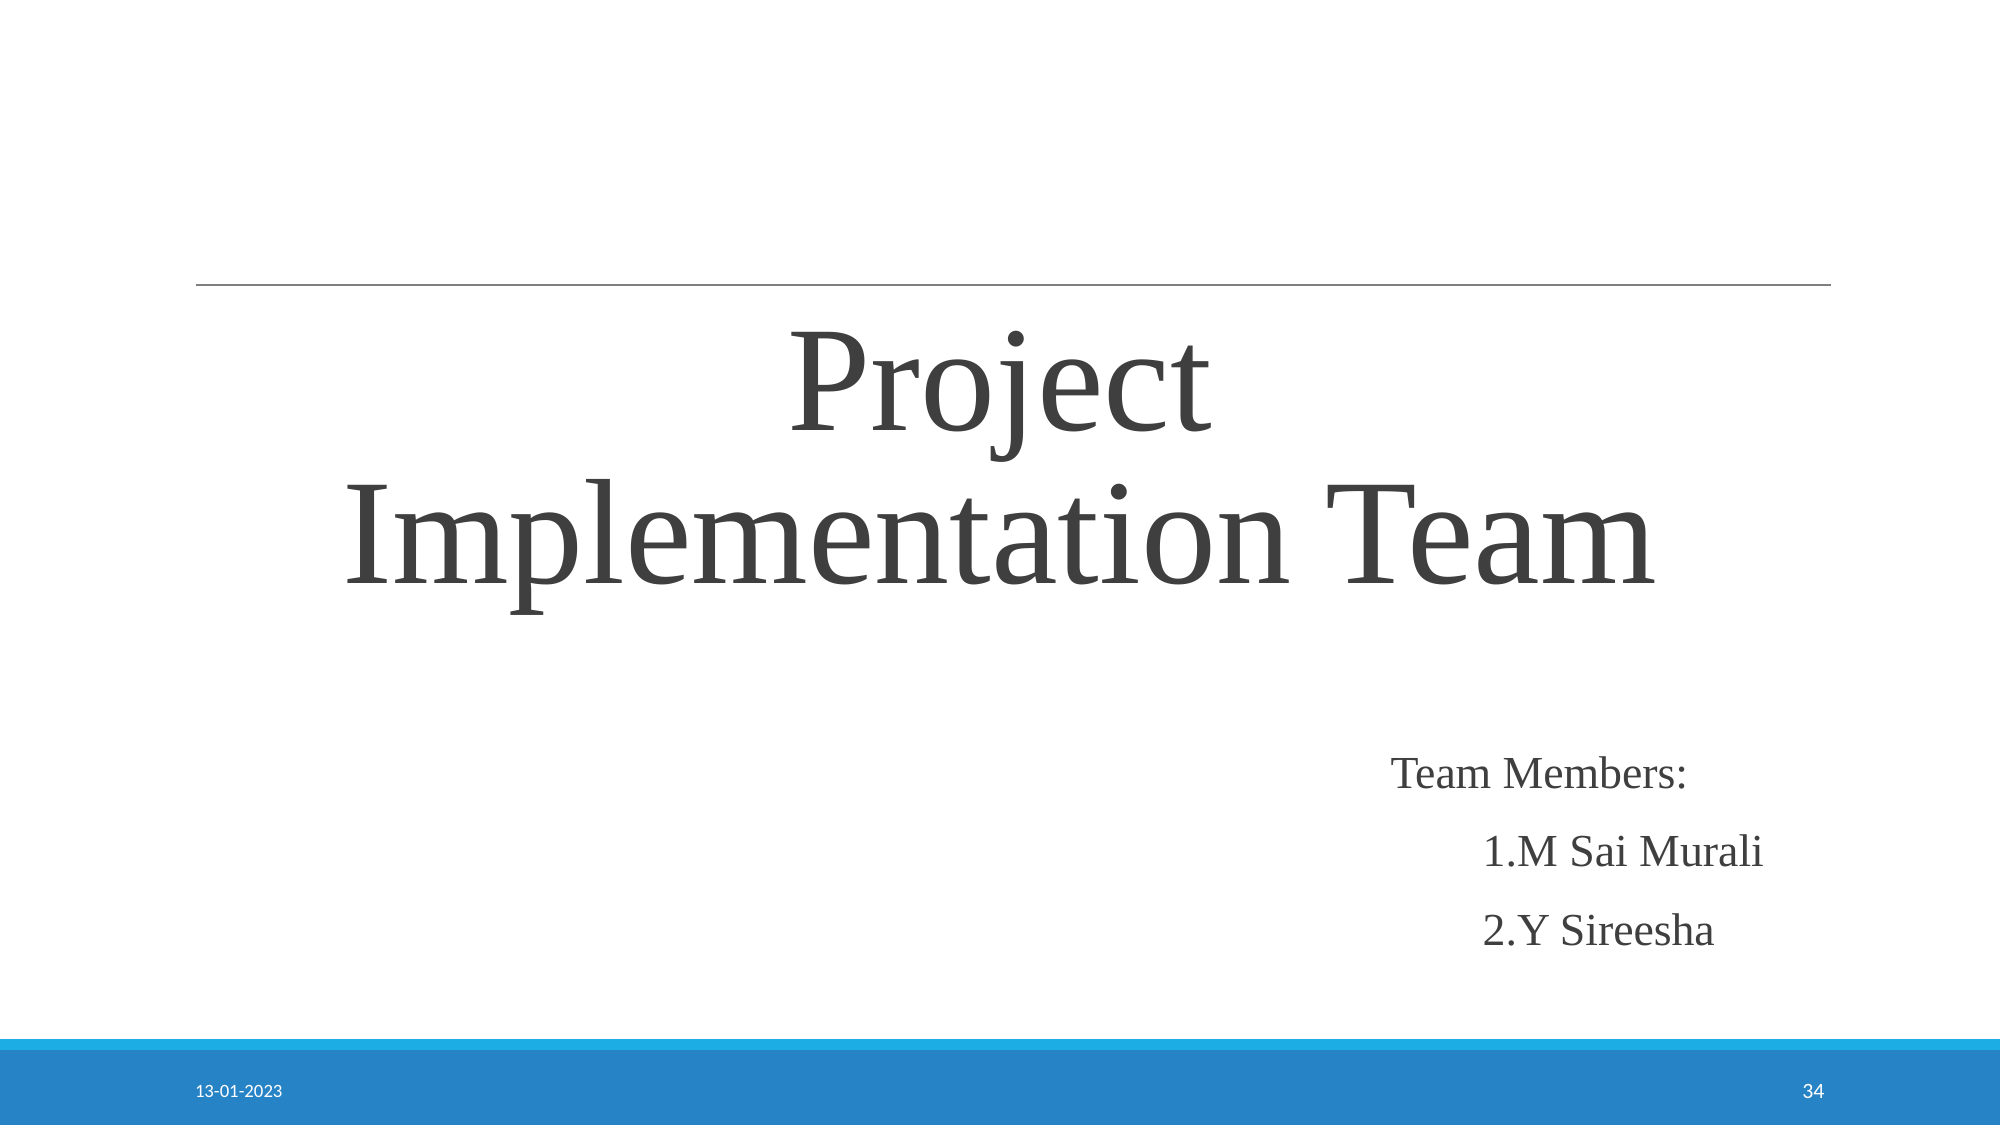

# Project Implementation Team
Team Members:
        1.M Sai Murali
        2.Y Sireesha

13-01-2023
34